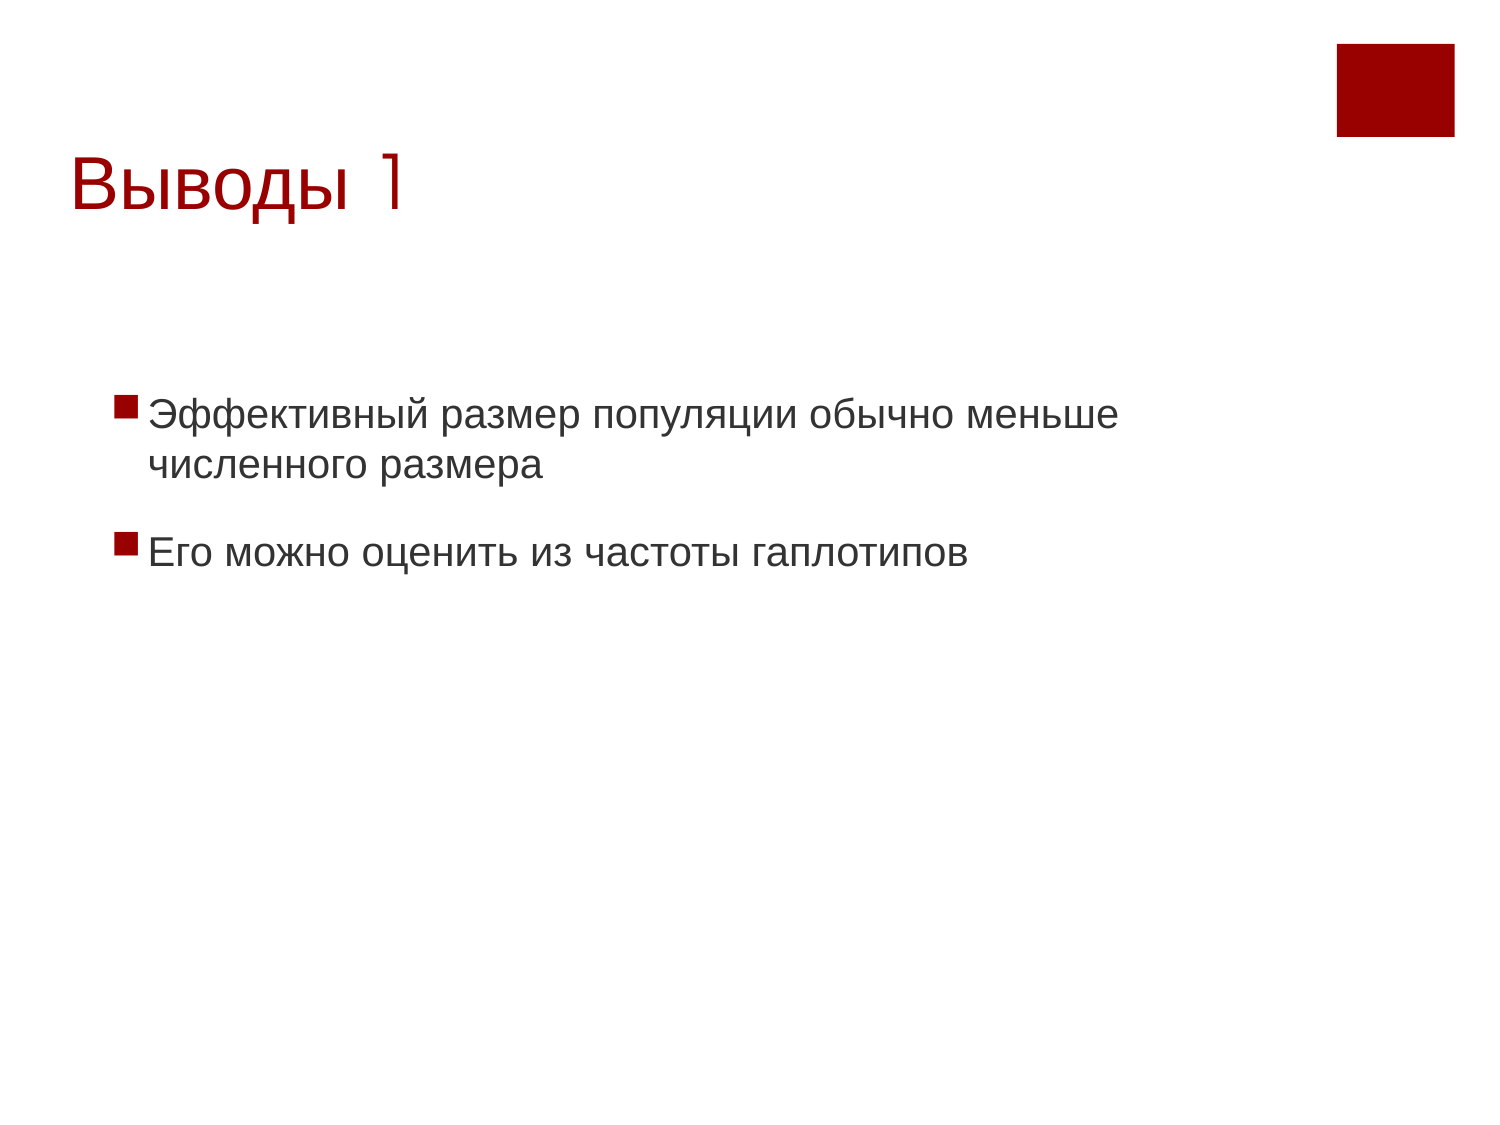

Выводы 1
Эффективный размер популяции обычно меньше численного размера
Его можно оценить из частоты гаплотипов